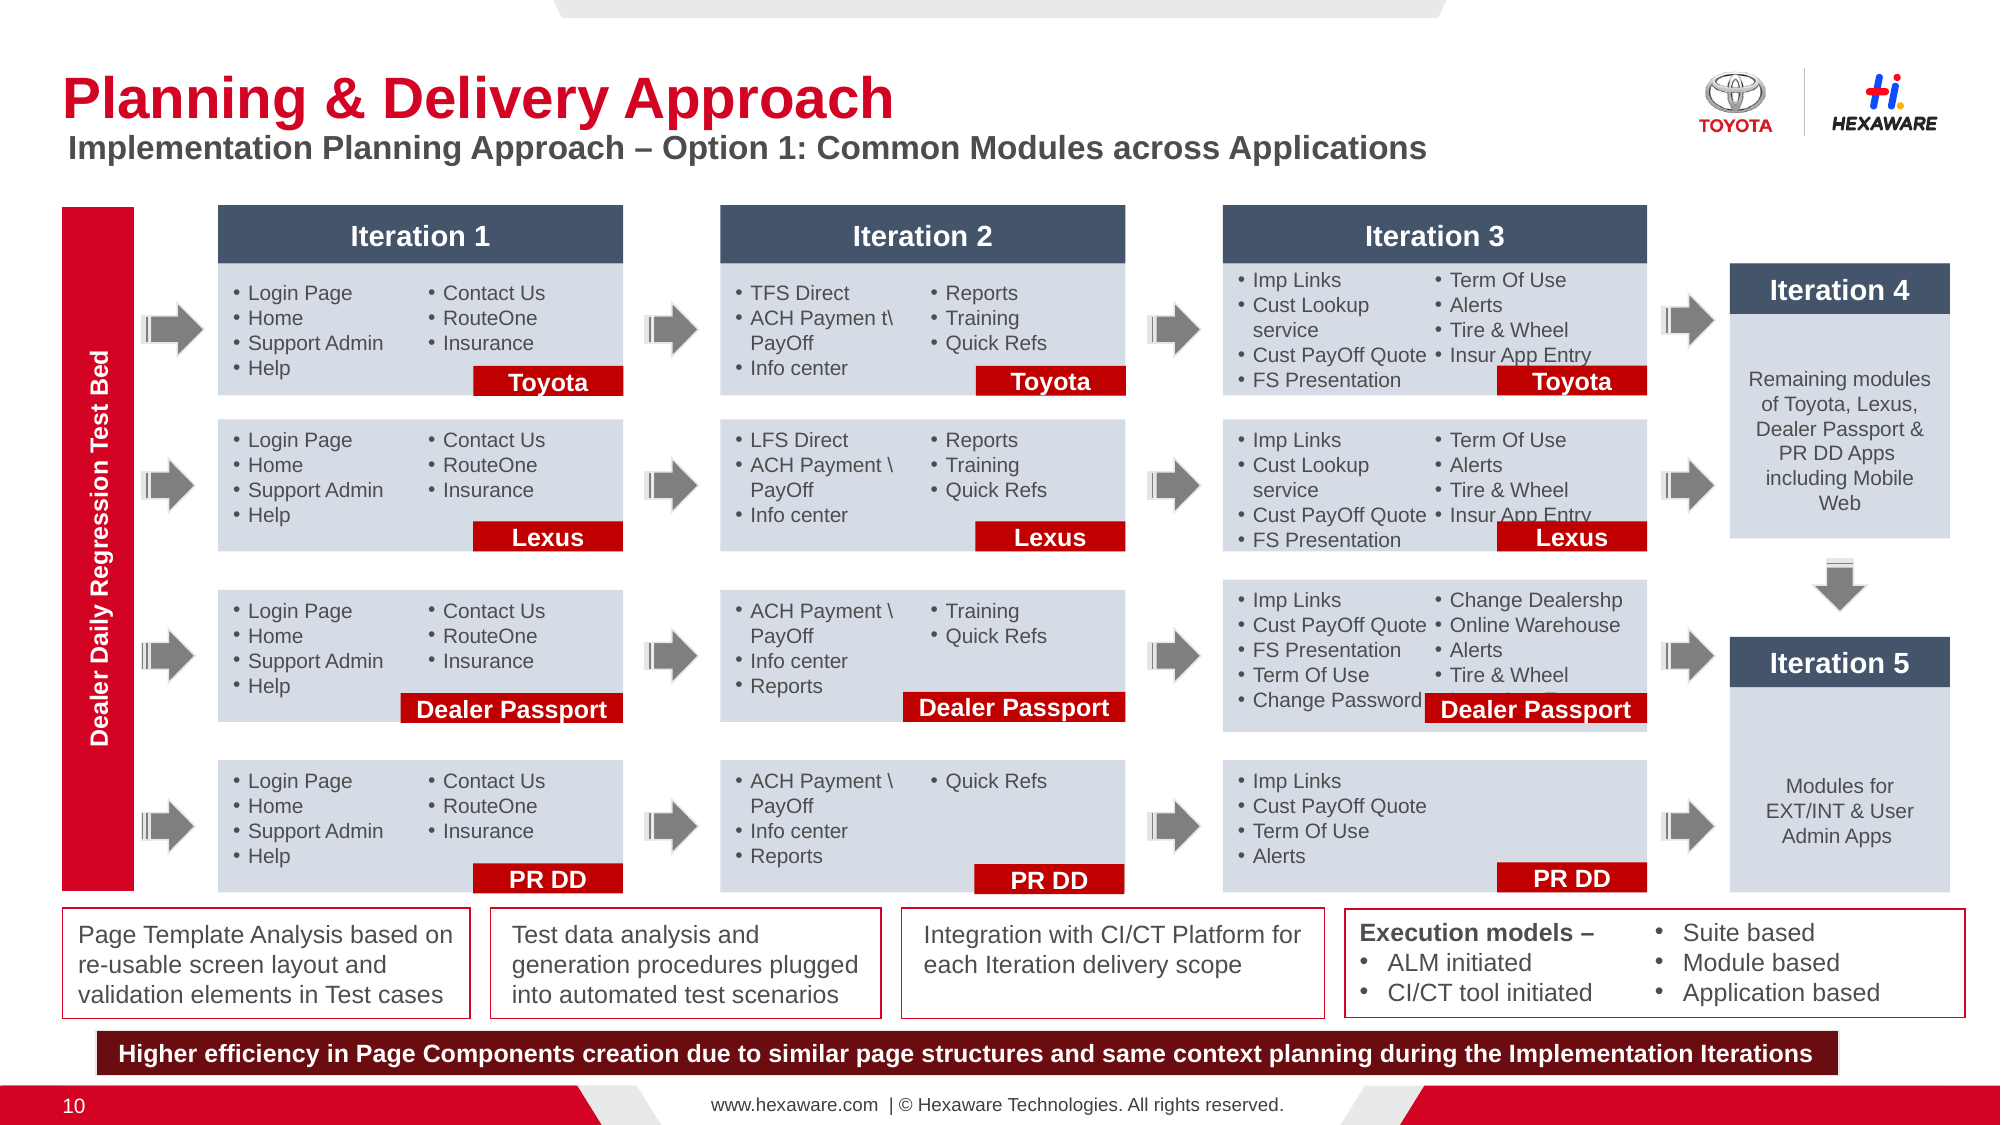

# Planning & Delivery Approach
Implementation Planning Approach – Option 1: Common Modules across Applications
Iteration 1
Iteration 2
Iteration 3
Login Page
Home
Support Admin
Help
Contact Us
RouteOne
Insurance
TFS Direct
ACH Paymen t\PayOff
Info center
Reports
Training
Quick Refs
Imp Links
Cust Lookup service
Cust PayOff Quote
FS Presentation
Term Of Use
Alerts
Tire & Wheel
Insur App Entry

Iteration 4

Remaining modules of Toyota, Lexus, Dealer Passport & PR DD Apps  including Mobile Web
Toyota
Toyota
Toyota
Login Page
Home
Support Admin
Help
Contact Us
RouteOne
Insurance
LFS Direct
ACH Payment \PayOff
Info center
Reports
Training
Quick Refs
Imp Links
Cust Lookup service
Cust PayOff Quote
FS Presentation
Term Of Use
Alerts
Tire & Wheel
Insur App Entry

Dealer Daily Regression Test Bed
Lexus
Lexus
Lexus

Imp Links
Cust PayOff Quote
FS Presentation
Term Of Use
Change Password
Change Dealershp
Online Warehouse
Alerts
Tire & Wheel
Insur App Entry
Login Page
Home
Support Admin
Help
Contact Us
RouteOne
Insurance
ACH Payment \PayOff
Info center
Reports
Training
Quick Refs

Iteration 5
Dealer Passport
Dealer Passport
Dealer Passport
Login Page
Home
Support Admin
Help
Contact Us
RouteOne
Insurance
ACH Payment \PayOff
Info center
Reports
Quick Refs
Imp Links
Cust PayOff Quote
Term Of Use
Alerts
Modules for EXT/INT & User Admin Apps

PR DD
PR DD
PR DD
Page Template Analysis based on re-usable screen layout and validation elements in Test cases
Test data analysis and generation procedures plugged into automated test scenarios
Integration with CI/CT Platform for each Iteration delivery scope

Execution models –
ALM initiated
CI/CT tool initiated
Suite based
Module based
Application based
Higher efficiency in Page Components creation due to similar page structures and same context planning during the Implementation Iterations